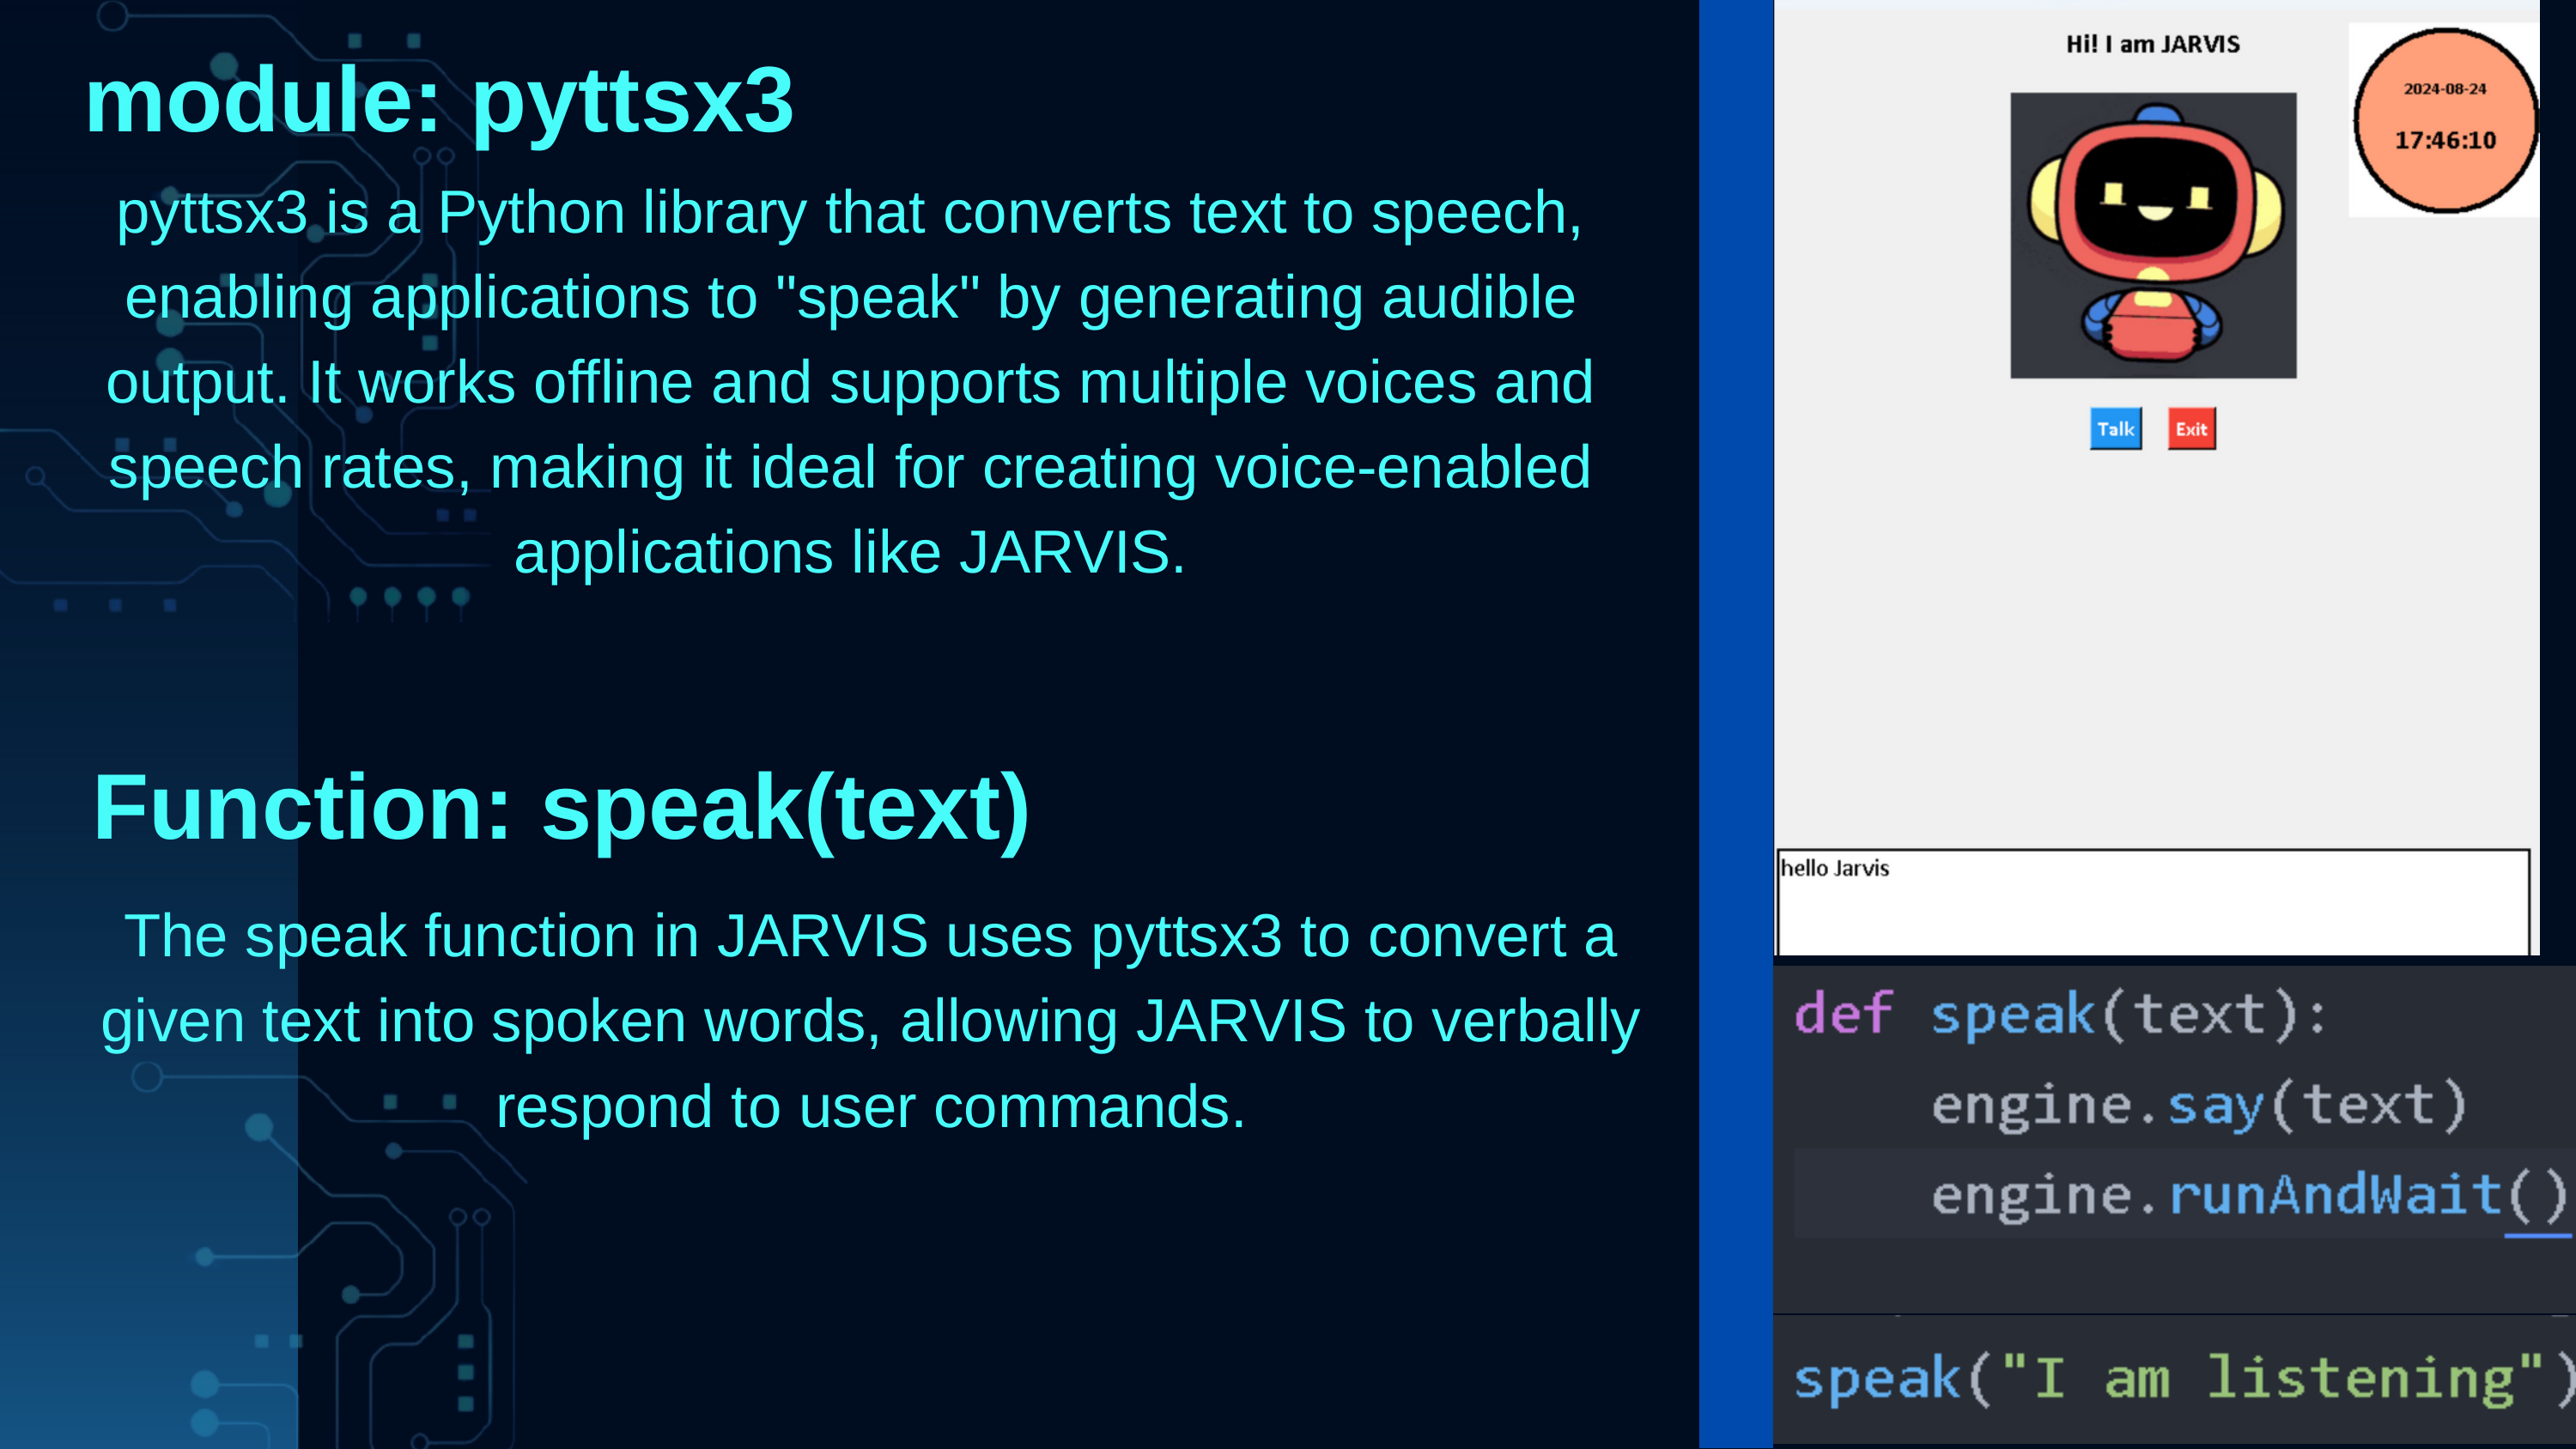

module: pyttsx3
pyttsx3 is a Python library that converts text to speech, enabling applications to "speak" by generating audible output. It works offline and supports multiple voices and speech rates, making it ideal for creating voice-enabled applications like JARVIS.

Function: speak(text)
The speak function in JARVIS uses pyttsx3 to convert a given text into spoken words, allowing JARVIS to verbally respond to user commands.